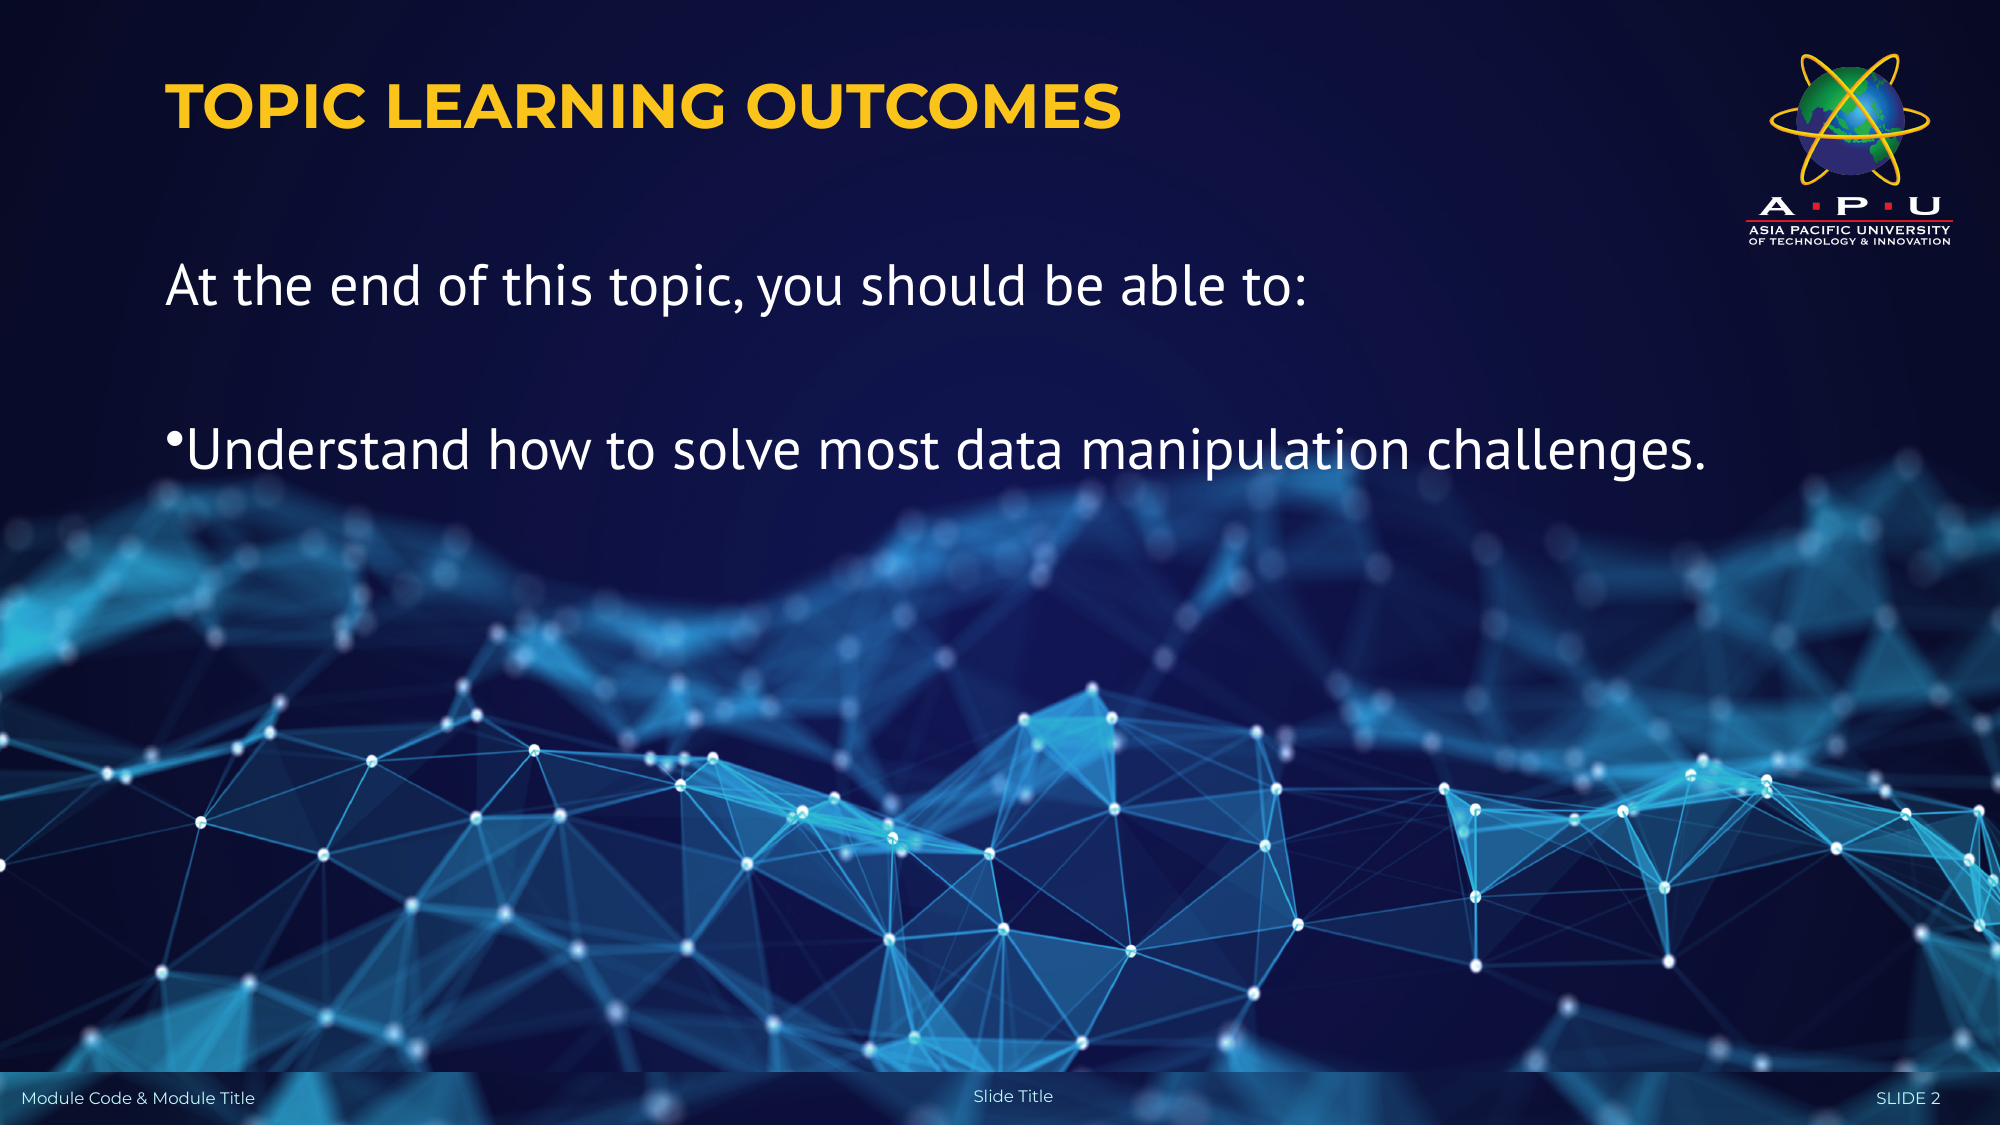

# Topic Learning Outcomes
At the end of this topic, you should be able to:

Understand how to solve most data manipulation challenges.